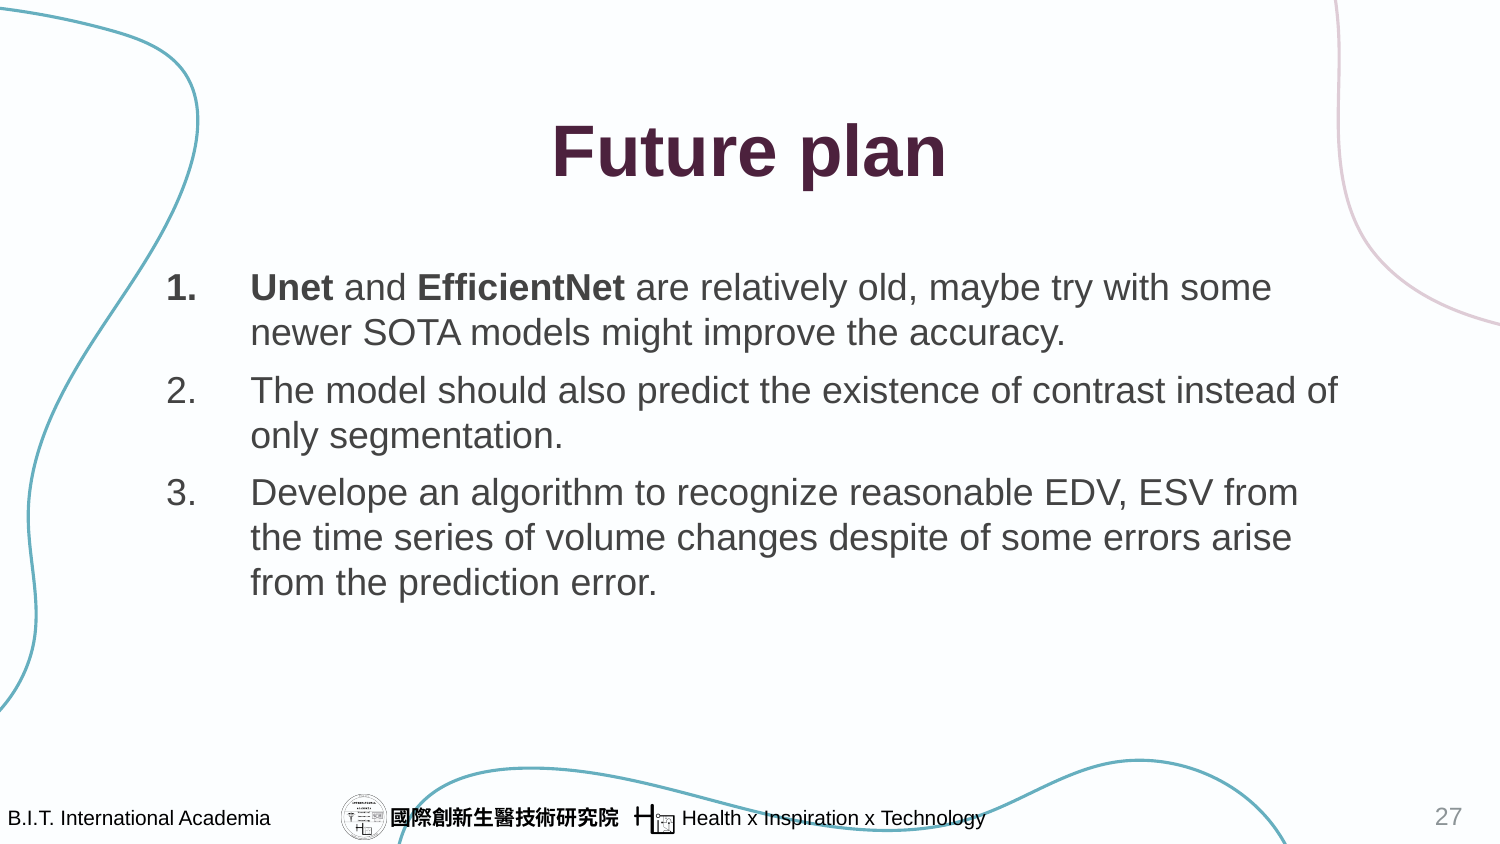

# Future plan
Unet and EfficientNet are relatively old, maybe try with some newer SOTA models might improve the accuracy.
The model should also predict the existence of contrast instead of only segmentation.
Develope an algorithm to recognize reasonable EDV, ESV from the time series of volume changes despite of some errors arise from the prediction error.
27